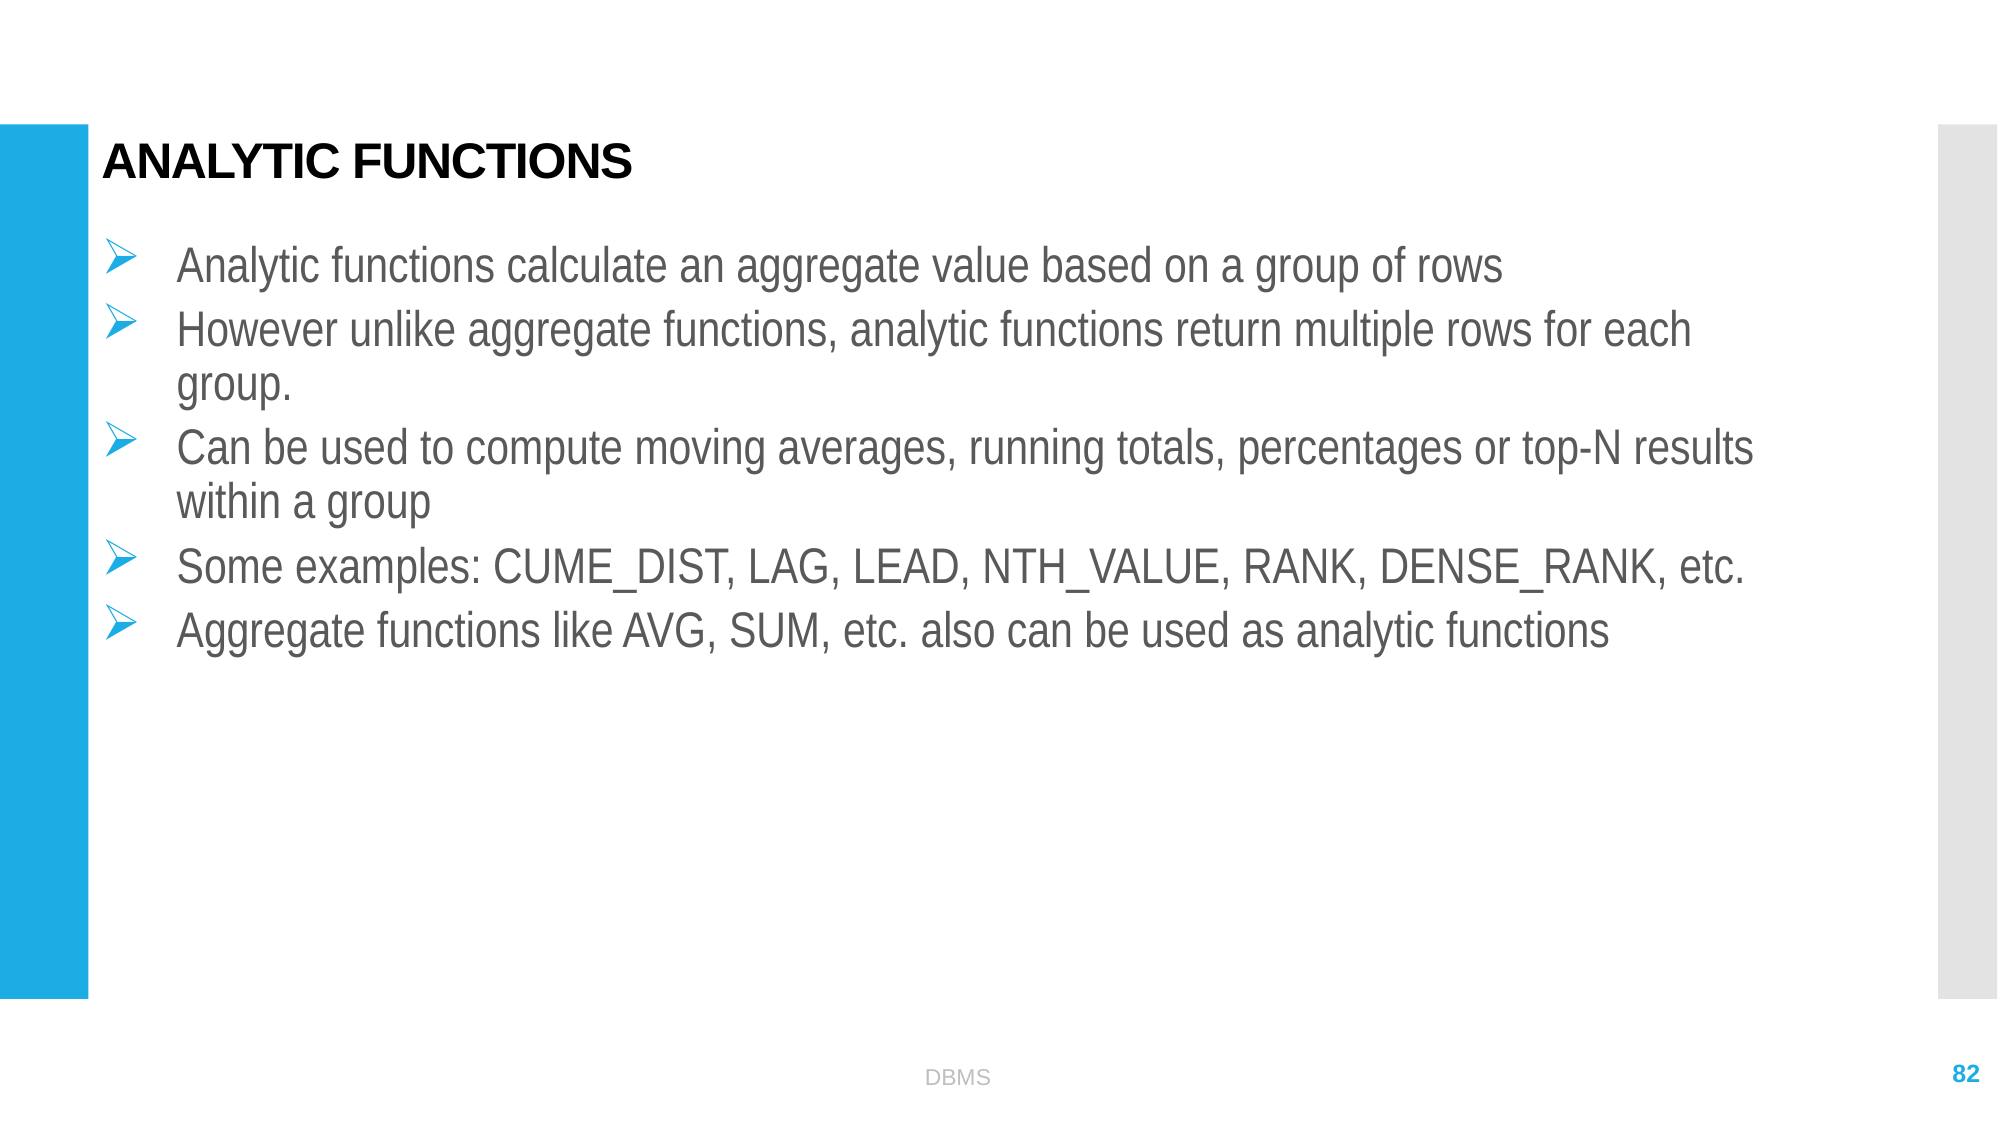

# ANALYTIC FUNCTIONS
Analytic functions calculate an aggregate value based on a group of rows
However unlike aggregate functions, analytic functions return multiple rows for each group.
Can be used to compute moving averages, running totals, percentages or top-N results within a group
Some examples: CUME_DIST, LAG, LEAD, NTH_VALUE, RANK, DENSE_RANK, etc.
Aggregate functions like AVG, SUM, etc. also can be used as analytic functions

82
DBMS